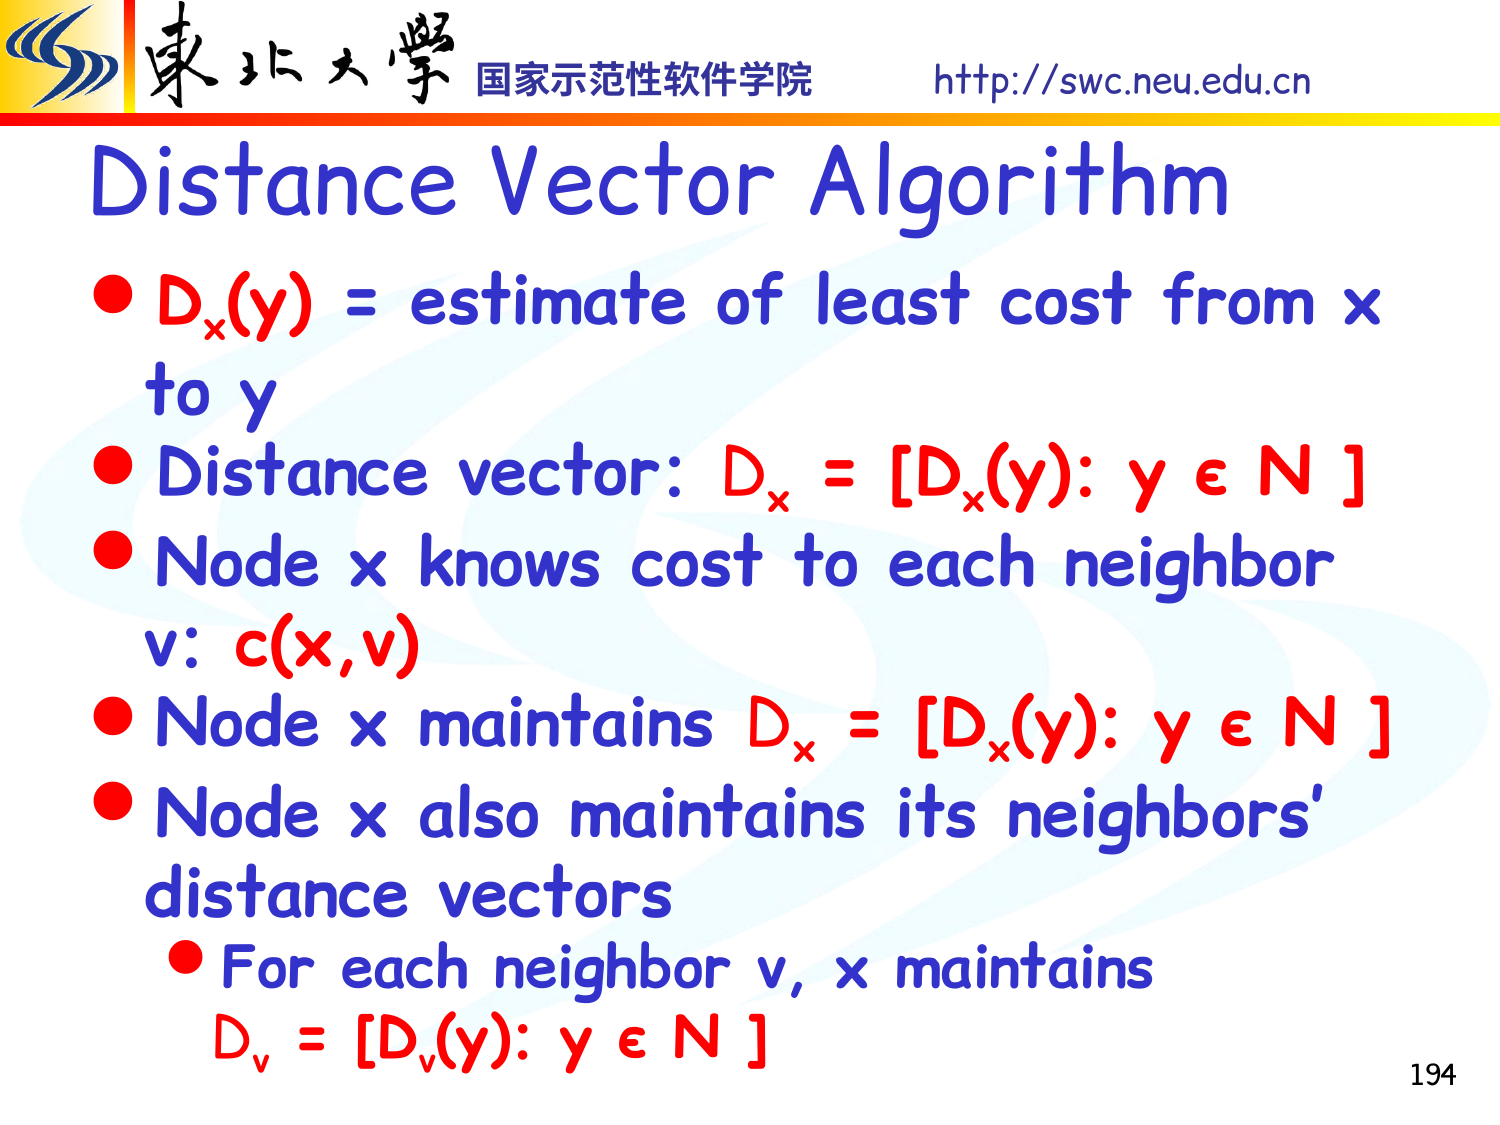

# Distance Vector Algorithm
Dx(y) = estimate of least cost from x to y
Distance vector: Dx = [Dx(y): y є N ]
Node x knows cost to each neighbor v: c(x,v)
Node x maintains Dx = [Dx(y): y є N ]
Node x also maintains its neighbors’ distance vectors
For each neighbor v, x maintains
Dv = [Dv(y): y є N ]
194